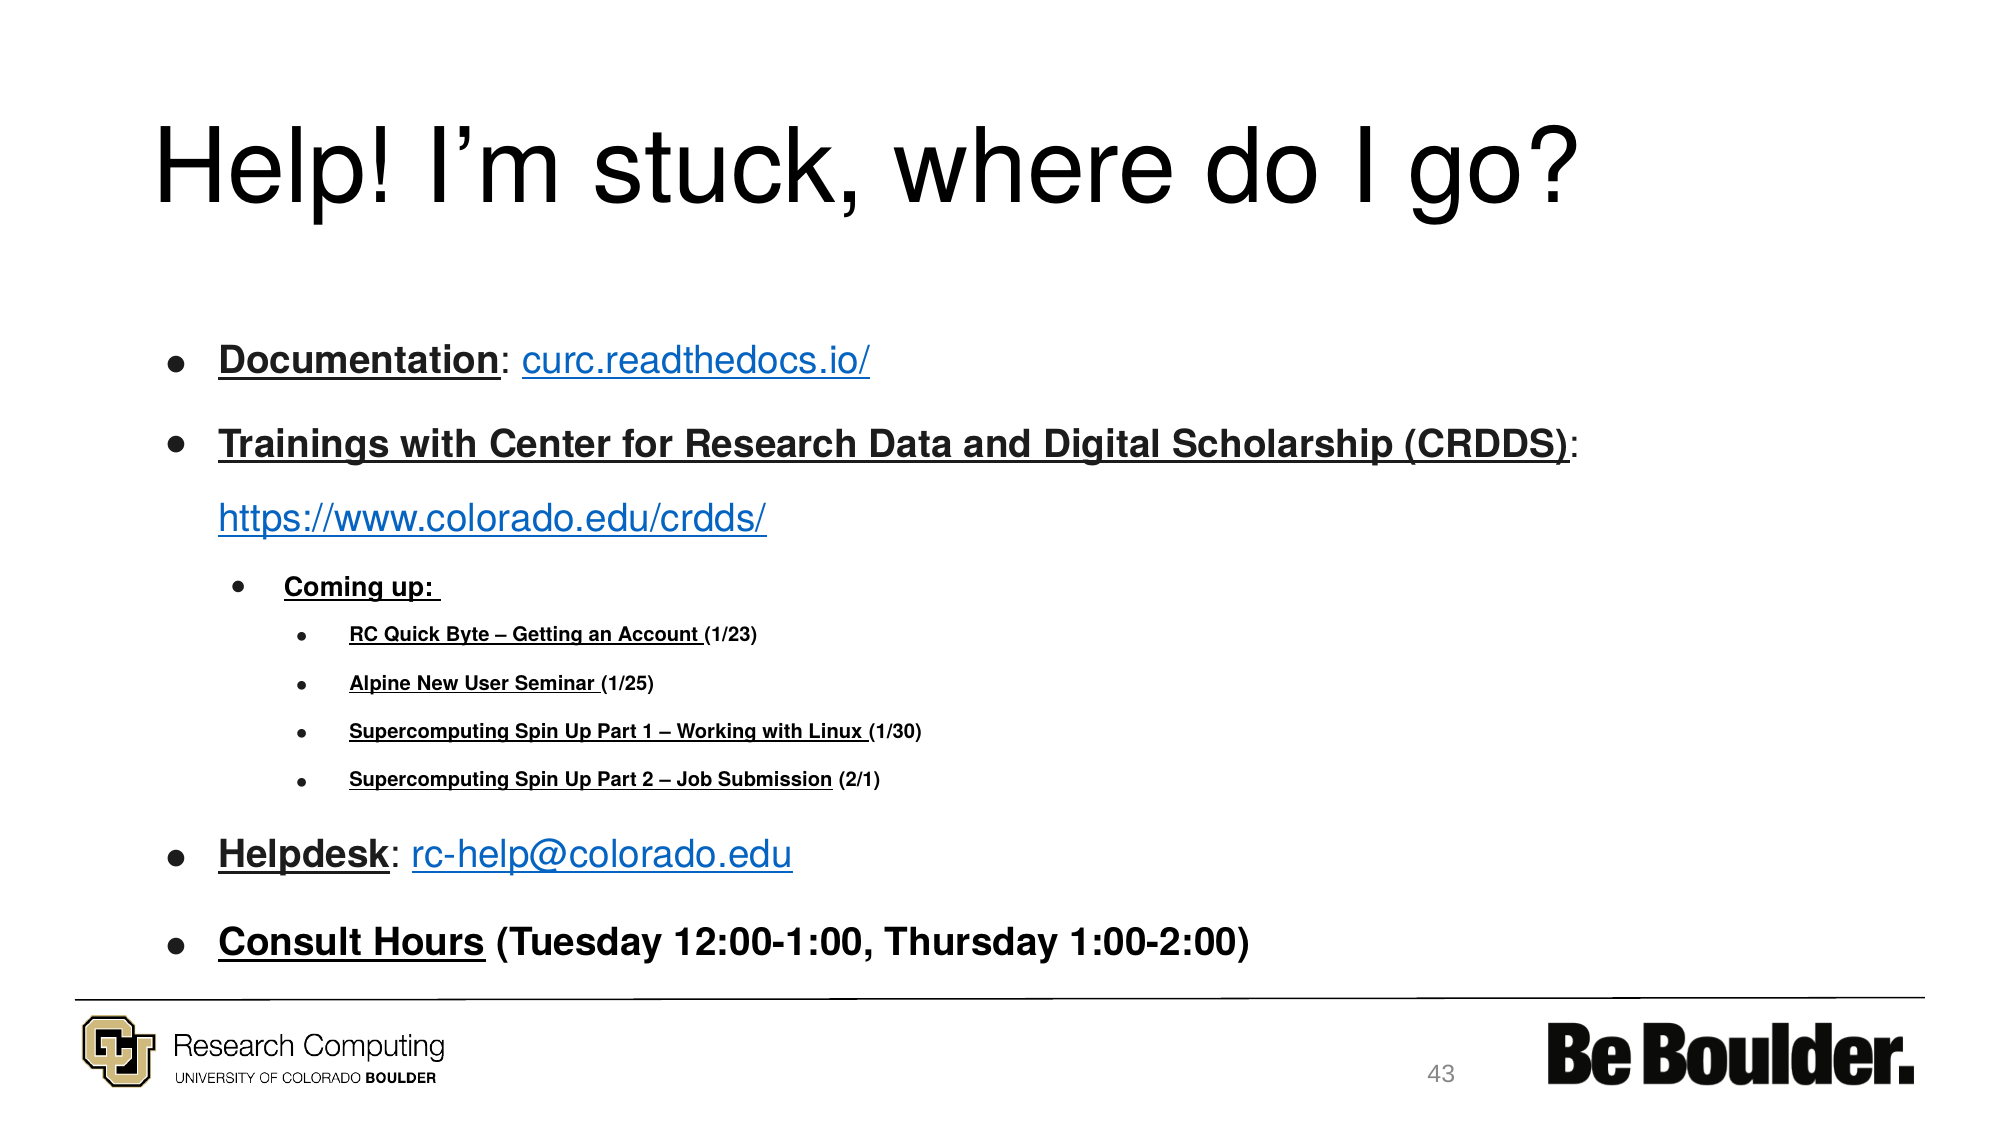

# Help! I’m stuck, where do I go?
Documentation: curc.readthedocs.io/
Trainings with Center for Research Data and Digital Scholarship (CRDDS): https://www.colorado.edu/crdds/
Coming up:
RC Quick Byte – Getting an Account (1/23)
Alpine New User Seminar (1/25)
Supercomputing Spin Up Part 1 – Working with Linux (1/30)
Supercomputing Spin Up Part 2 – Job Submission (2/1)
Helpdesk: rc-help@colorado.edu
Consult Hours (Tuesday 12:00-1:00, Thursday 1:00-2:00)
43